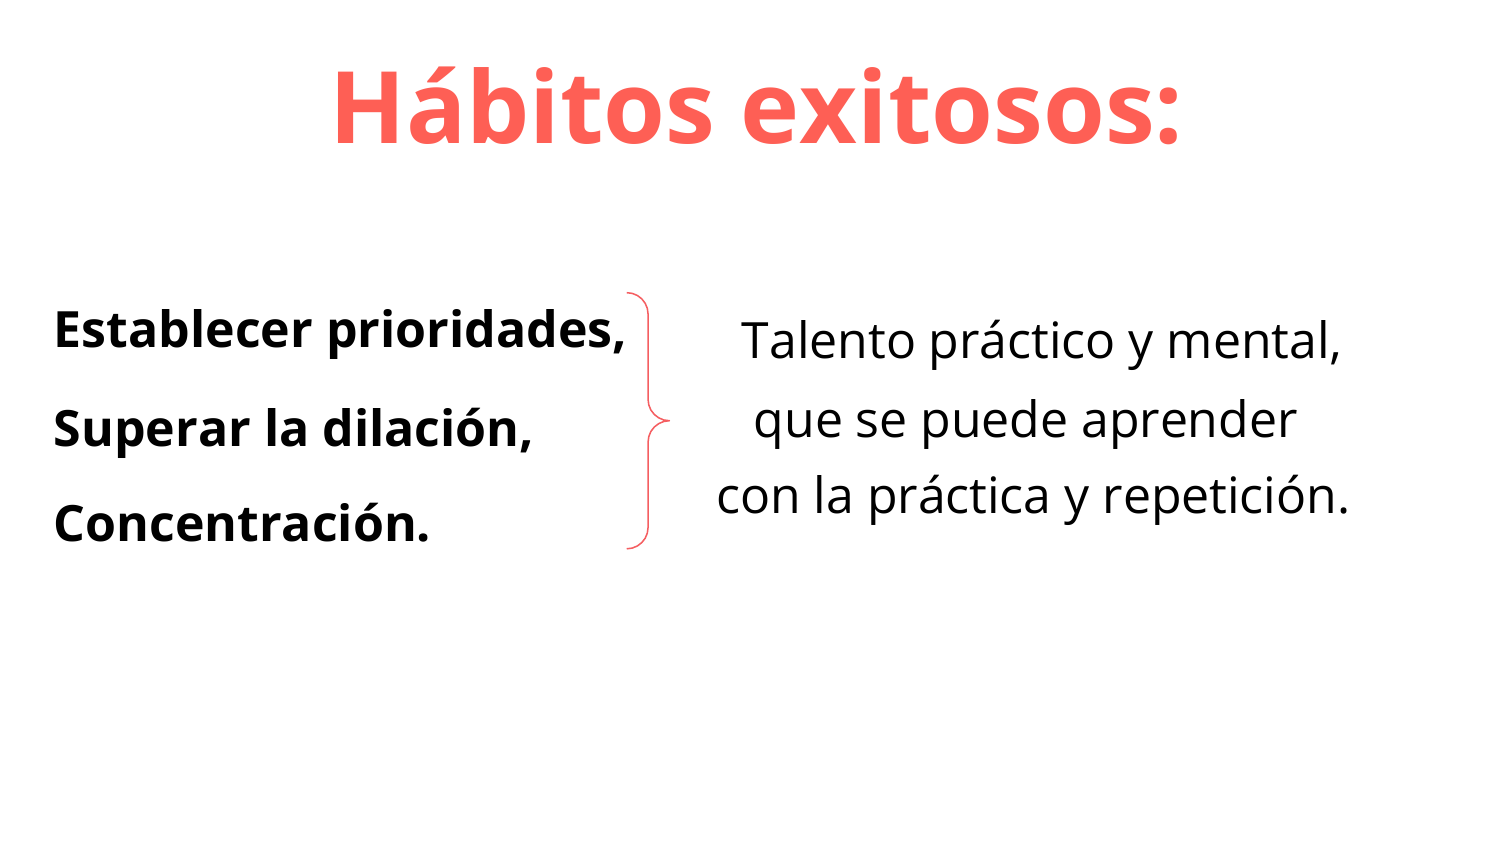

Hábitos exitosos:
Establecer prioridades,

Talento práctico y mental,
que se puede aprender
Superar la dilación,
con la práctica y repetición.
Concentración.